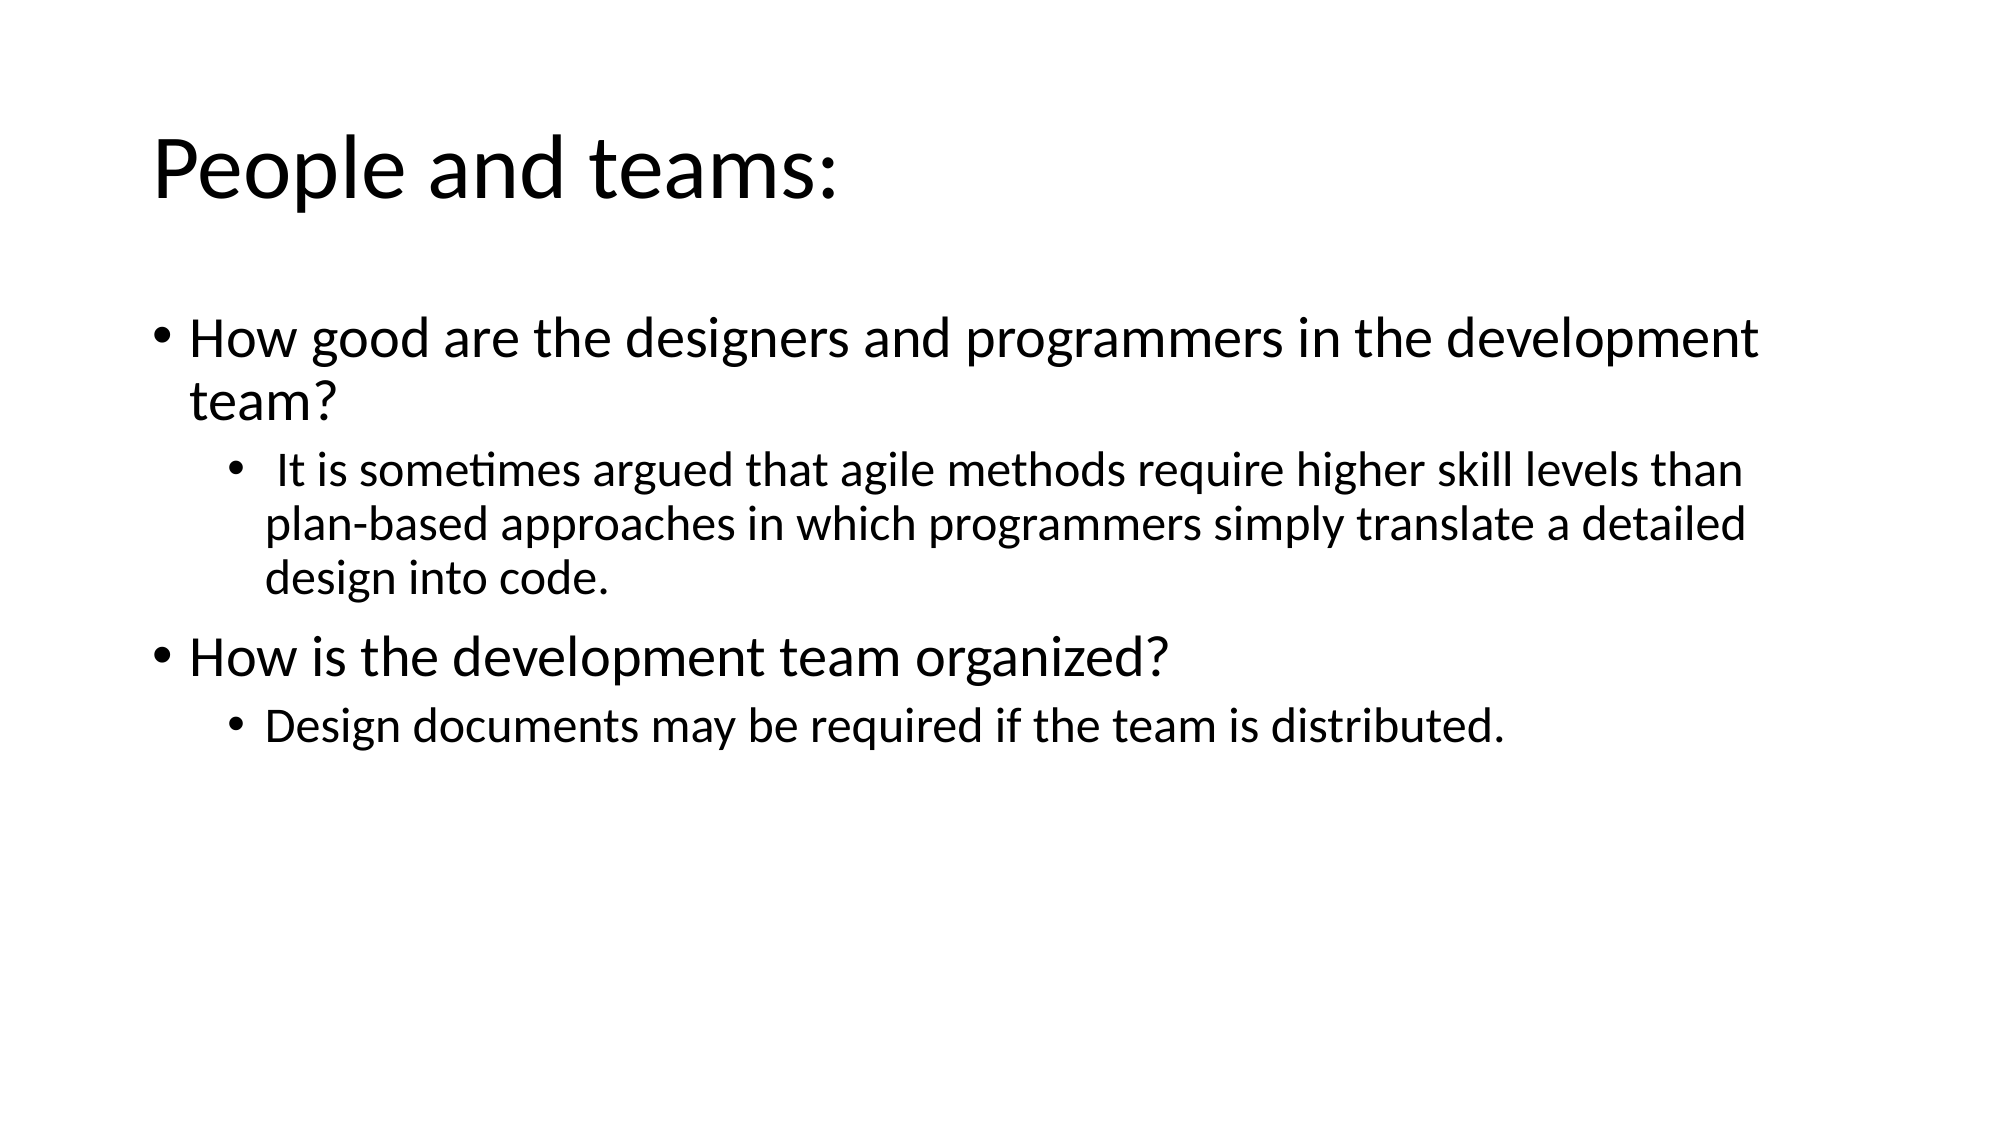

# People and teams:
How good are the designers and programmers in the development team?
 It is sometimes argued that agile methods require higher skill levels than plan-based approaches in which programmers simply translate a detailed design into code.
How is the development team organized?
Design documents may be required if the team is distributed.